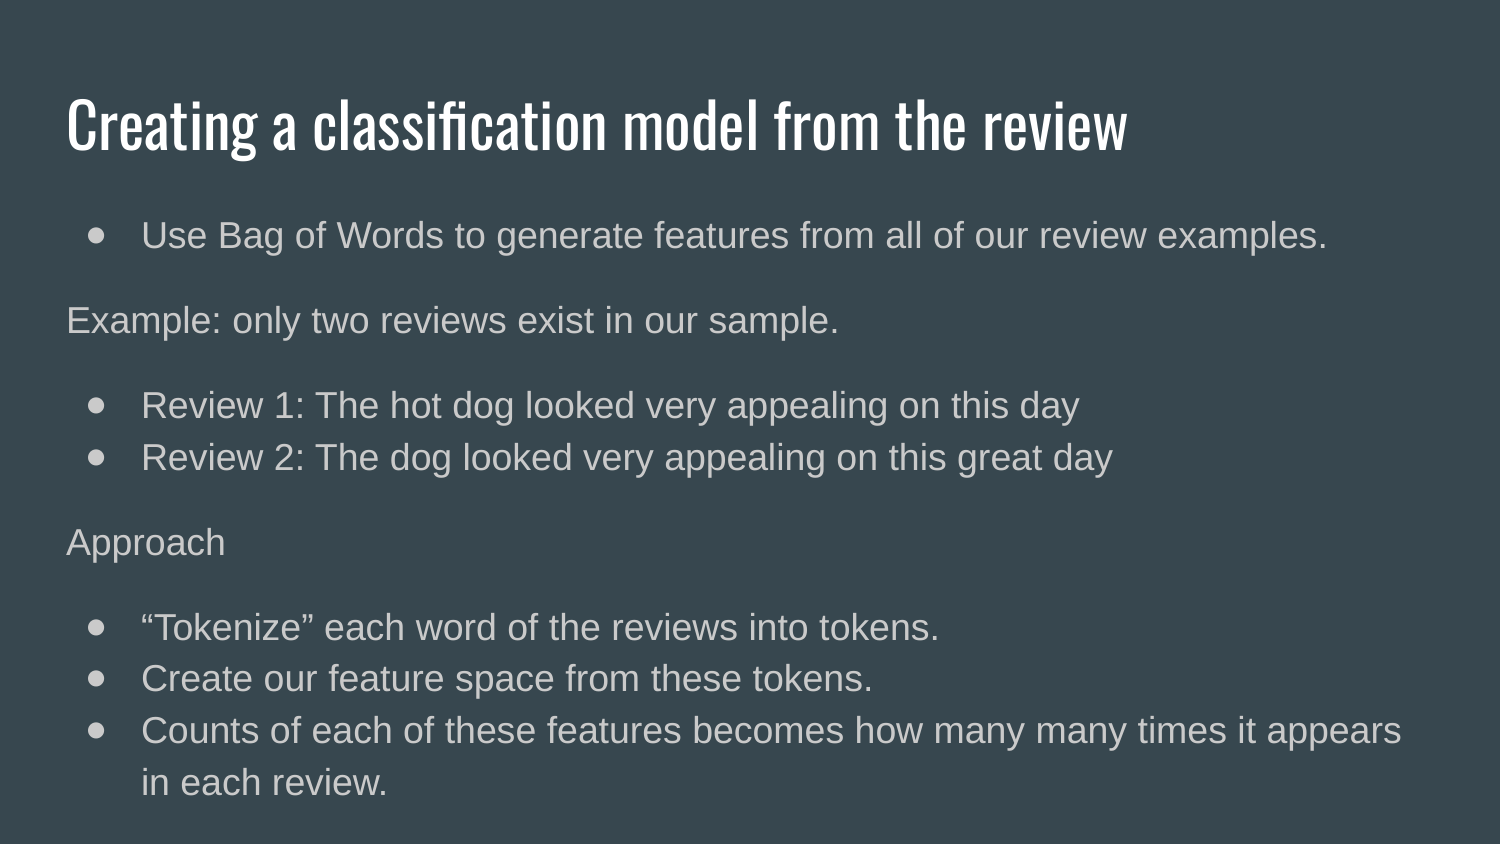

# Creating a classification model from the review

Use Bag of Words to generate features from all of our review examples.
Example: only two reviews exist in our sample.
Review 1: The hot dog looked very appealing on this day
Review 2: The dog looked very appealing on this great day
Approach
“Tokenize” each word of the reviews into tokens.
Create our feature space from these tokens.
Counts of each of these features becomes how many many times it appears in each review.